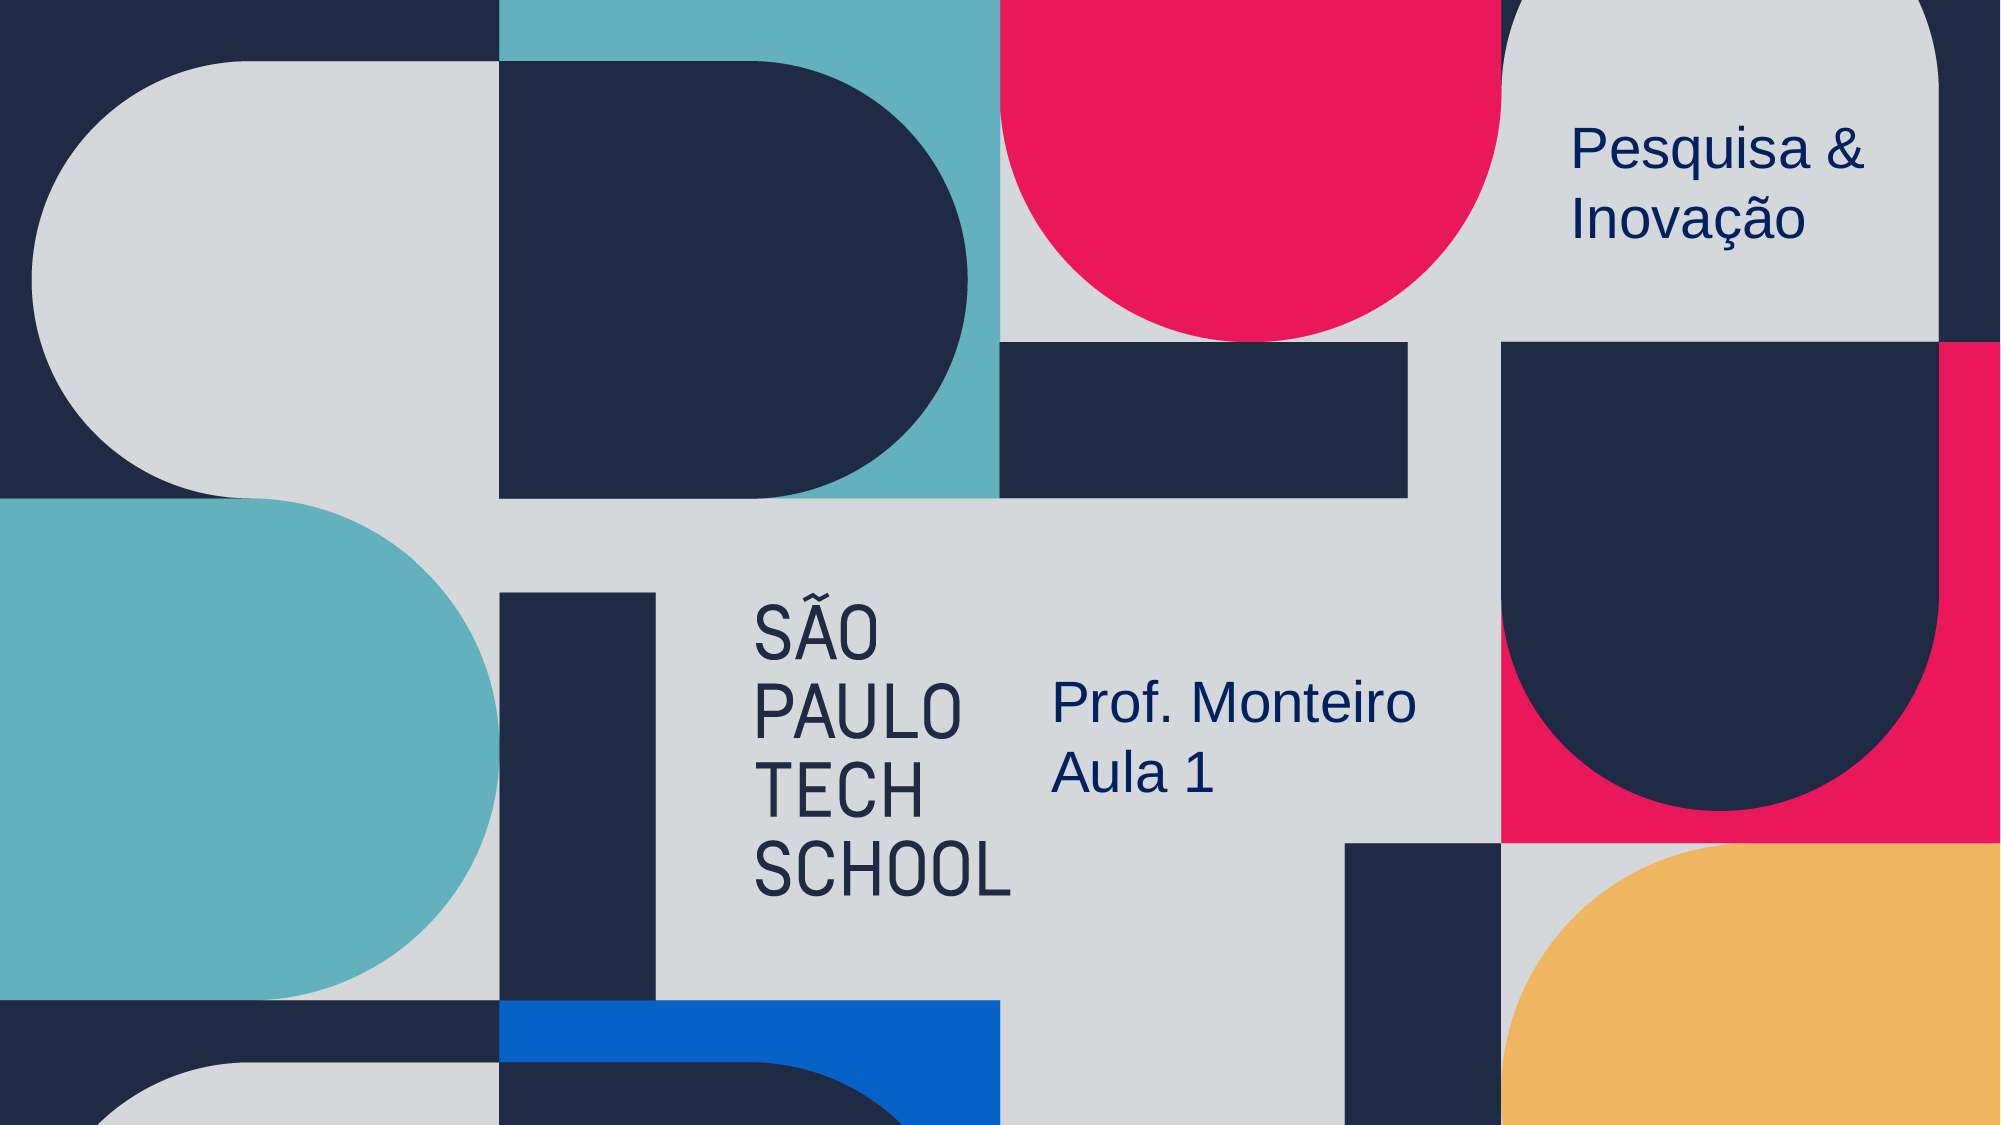

Pesquisa & Inovação
Prof. Monteiro
Aula 1